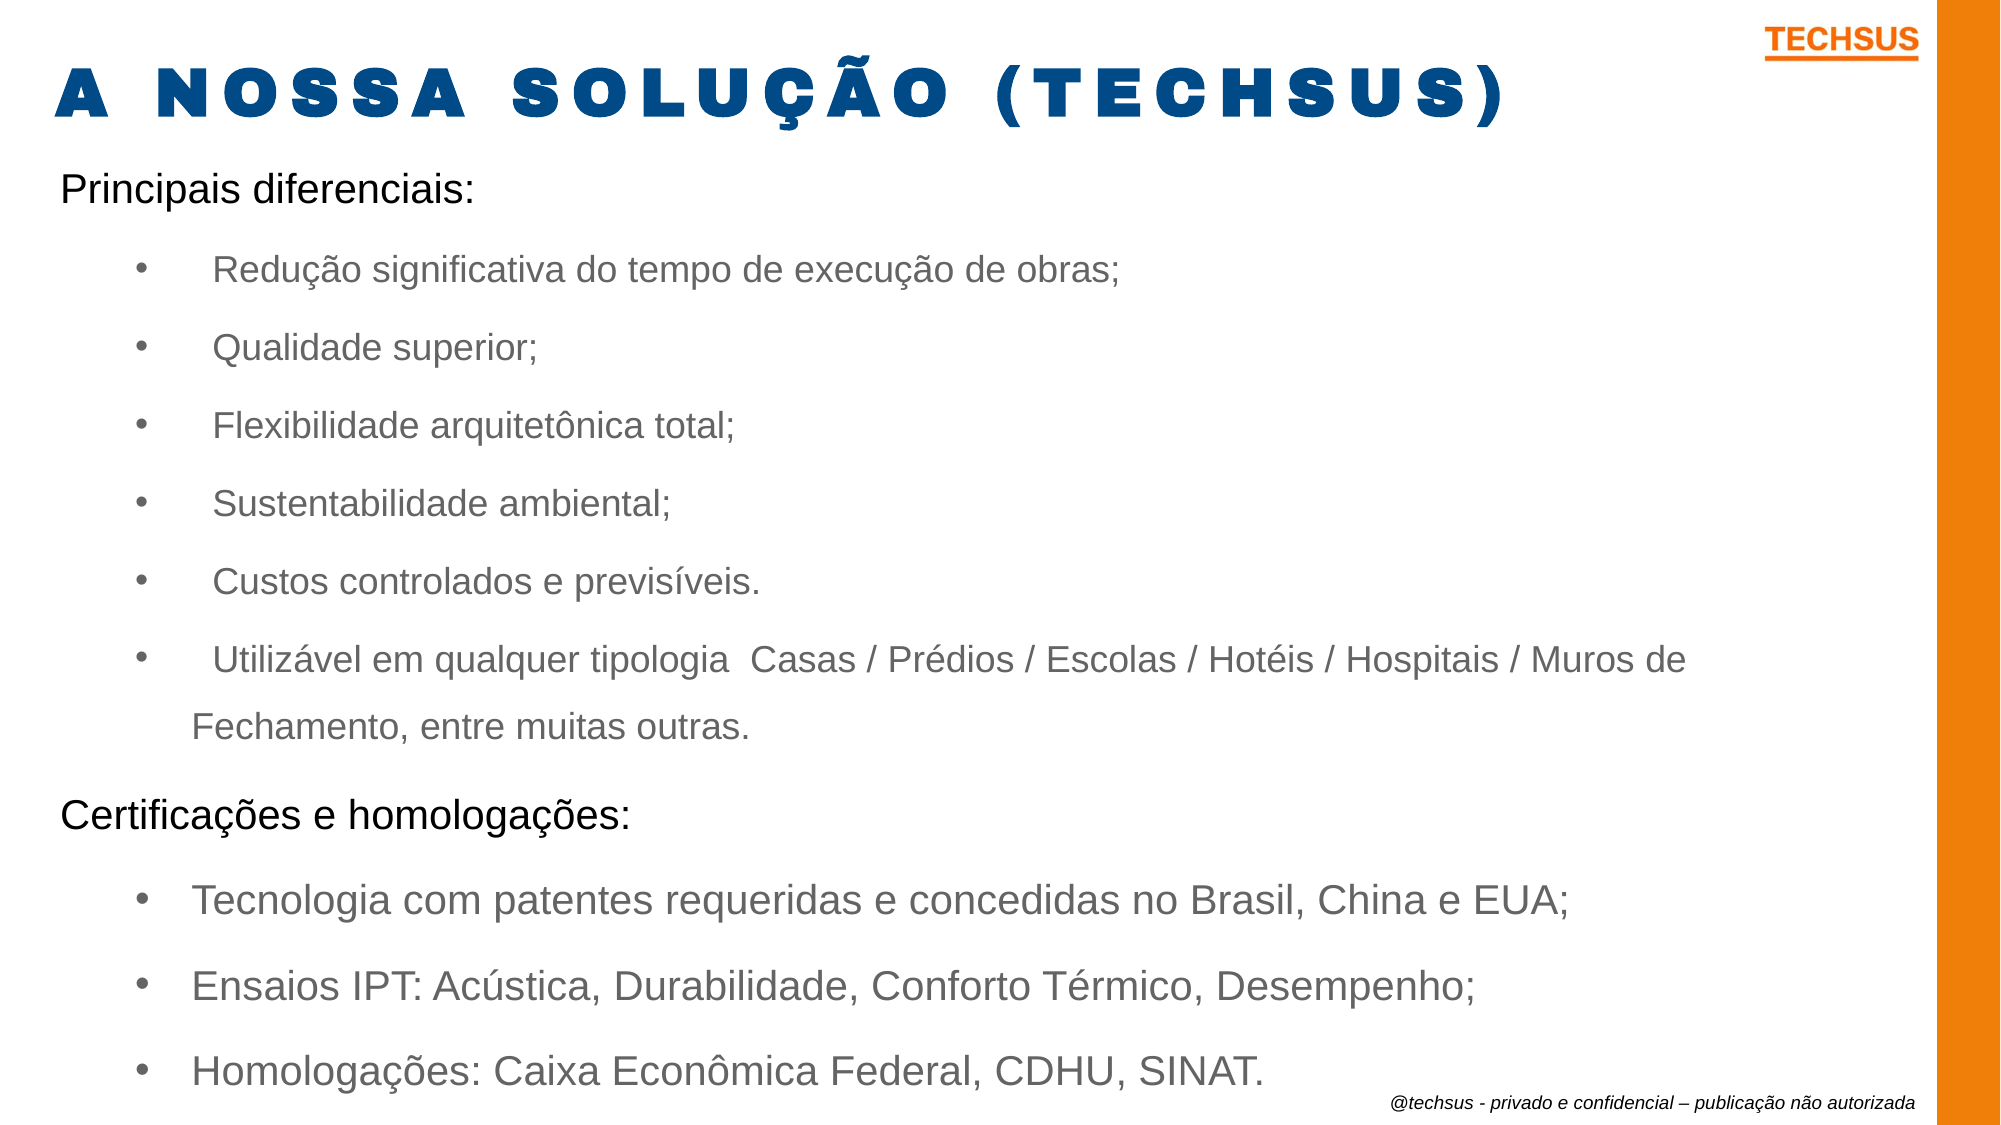

A Nossa Solução (TECHSUS)
Principais diferenciais:
  Redução significativa do tempo de execução de obras;
  Qualidade superior;
  Flexibilidade arquitetônica total;
  Sustentabilidade ambiental;
  Custos controlados e previsíveis.
  Utilizável em qualquer tipologia  Casas / Prédios / Escolas / Hotéis / Hospitais / Muros de Fechamento, entre muitas outras.

Certificações e homologações:
Tecnologia com patentes requeridas e concedidas no Brasil, China e EUA;
Ensaios IPT: Acústica, Durabilidade, Conforto Térmico, Desempenho;
Homologações: Caixa Econômica Federal, CDHU, SINAT.